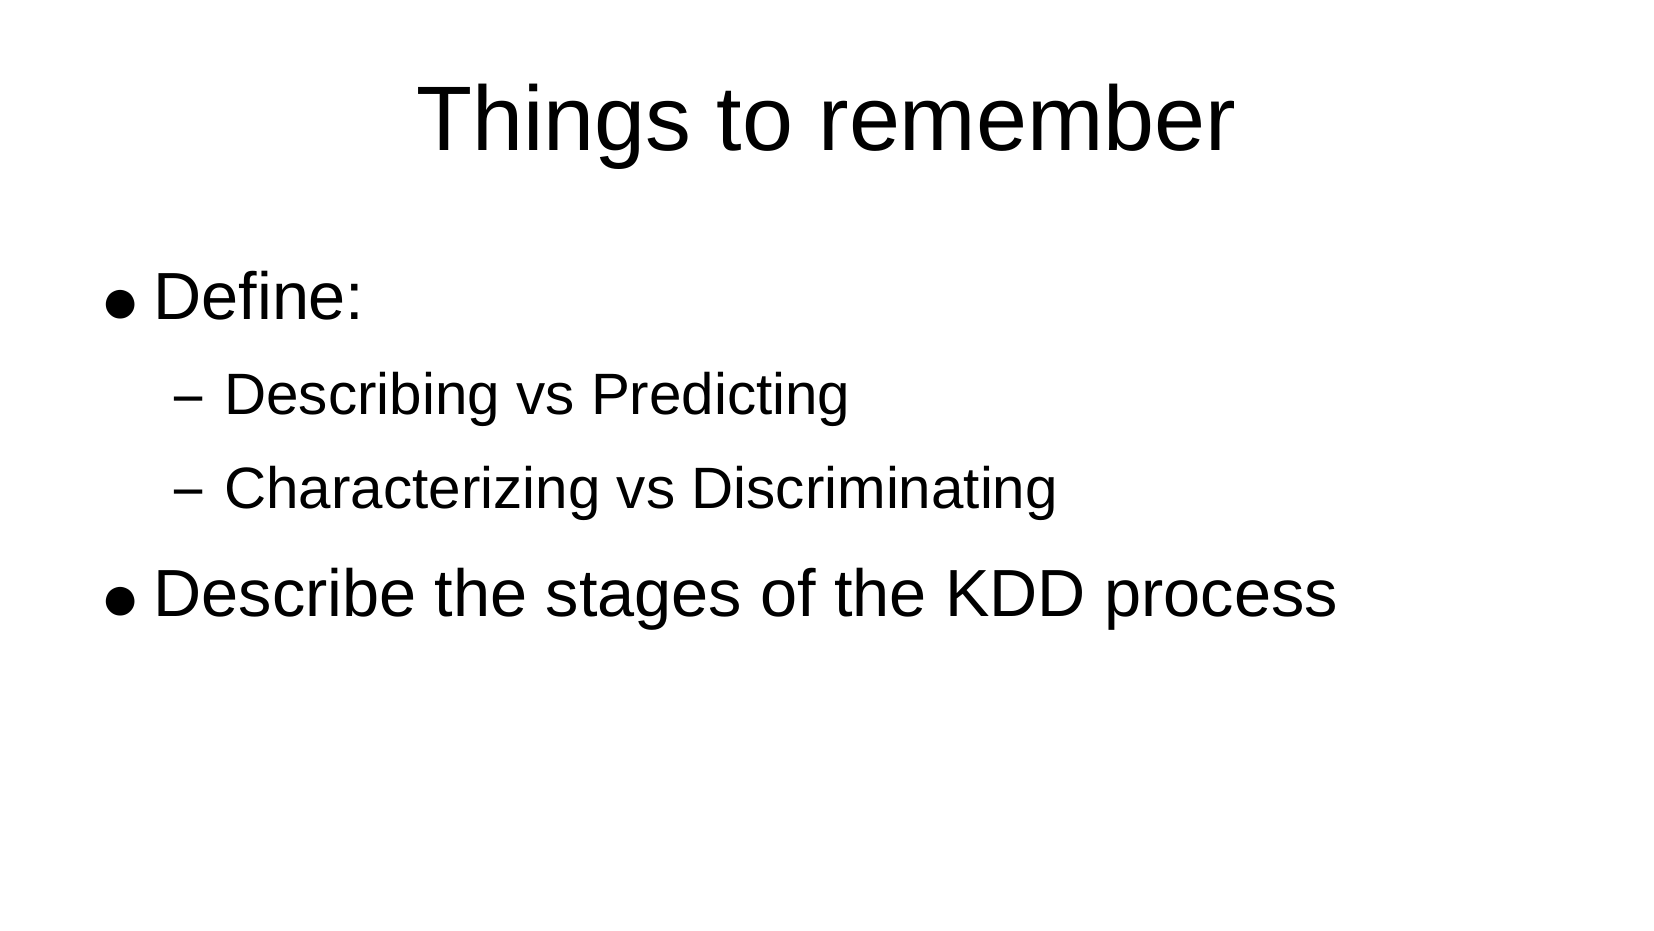

Things to remember
Define:
Describing vs Predicting
Characterizing vs Discriminating
Describe the stages of the KDD process